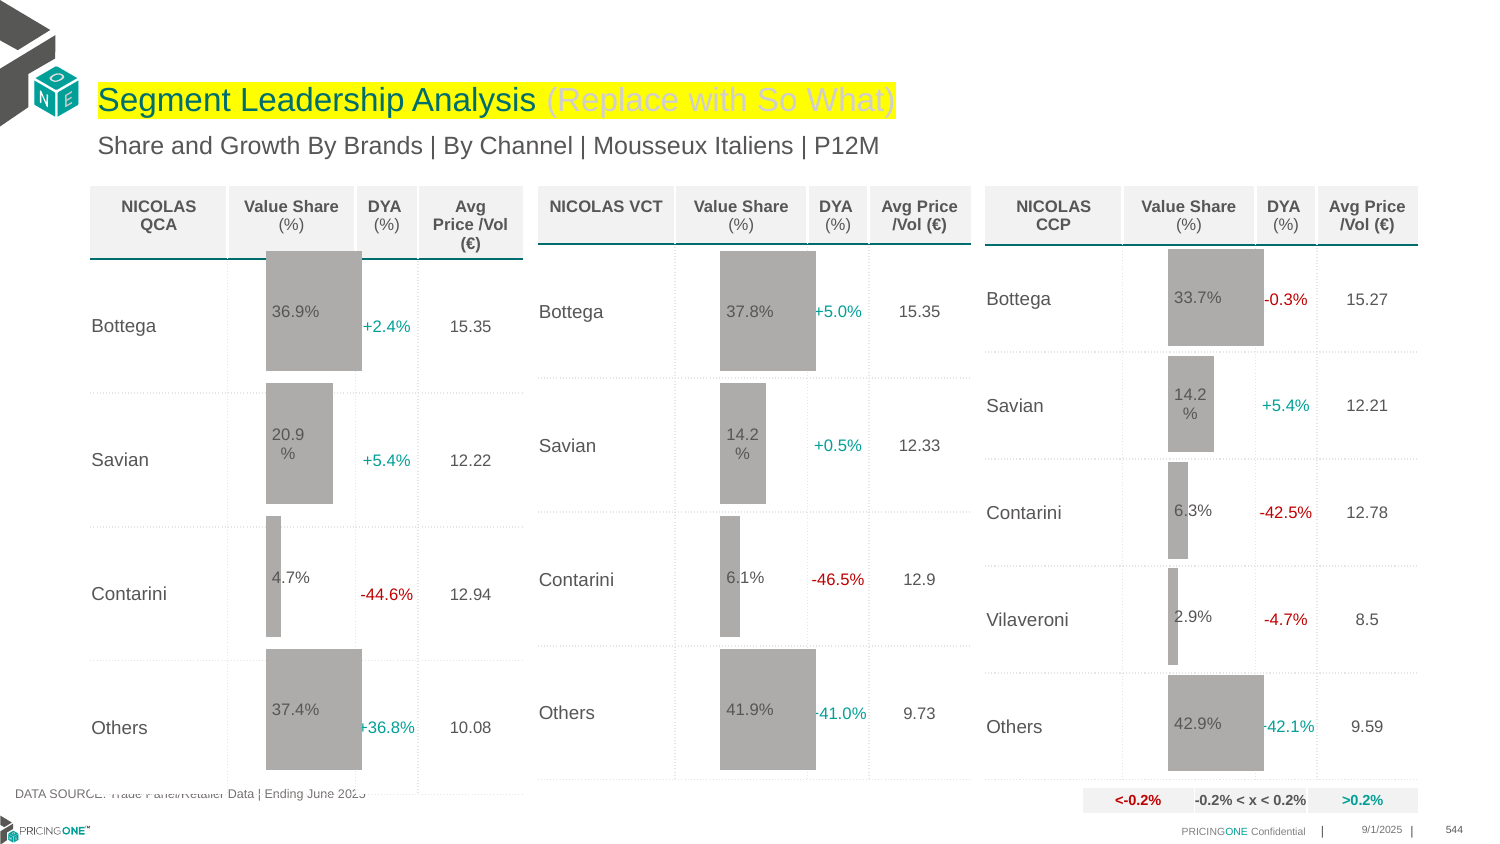

# Segment Leadership Analysis (Replace with So What)
Share and Growth By Brands | By Channel | Mousseux Italiens | P12M
| NICOLAS VCT | Value Share (%) | DYA (%) | Avg Price /Vol (€) |
| --- | --- | --- | --- |
| Bottega |  | +5.0% | 15.35 |
| Savian |  | +0.5% | 12.33 |
| Contarini |  | -46.5% | 12.9 |
| Others |  | +41.0% | 9.73 |
| NICOLAS QCA | Value Share (%) | DYA (%) | Avg Price /Vol (€) |
| --- | --- | --- | --- |
| Bottega |  | +2.4% | 15.35 |
| Savian |  | +5.4% | 12.22 |
| Contarini |  | -44.6% | 12.94 |
| Others |  | +36.8% | 10.08 |
| NICOLAS CCP | Value Share (%) | DYA (%) | Avg Price /Vol (€) |
| --- | --- | --- | --- |
| Bottega |  | -0.3% | 15.27 |
| Savian |  | +5.4% | 12.21 |
| Contarini |  | -42.5% | 12.78 |
| Vilaveroni |  | -4.7% | 8.5 |
| Others |  | +42.1% | 9.59 |

### Chart

| Category | Mousseux Italiens | NICOLAS QCA |
|---|---|
|  | 0.36945139022461587 |

### Chart

| Category | Mousseux Italiens | NICOLAS VCT |
|---|---|
|  | 0.37818526309028727 |

### Chart

| Category | Mousseux Italiens | NICOLAS CCP |
|---|---|
|  | 0.33717836994908956 |
DATA SOURCE: Trade Panel/Retailer Data | Ending June 2025
| <-0.2% | -0.2% < x < 0.2% | >0.2% |
| --- | --- | --- |

9/1/2025
544